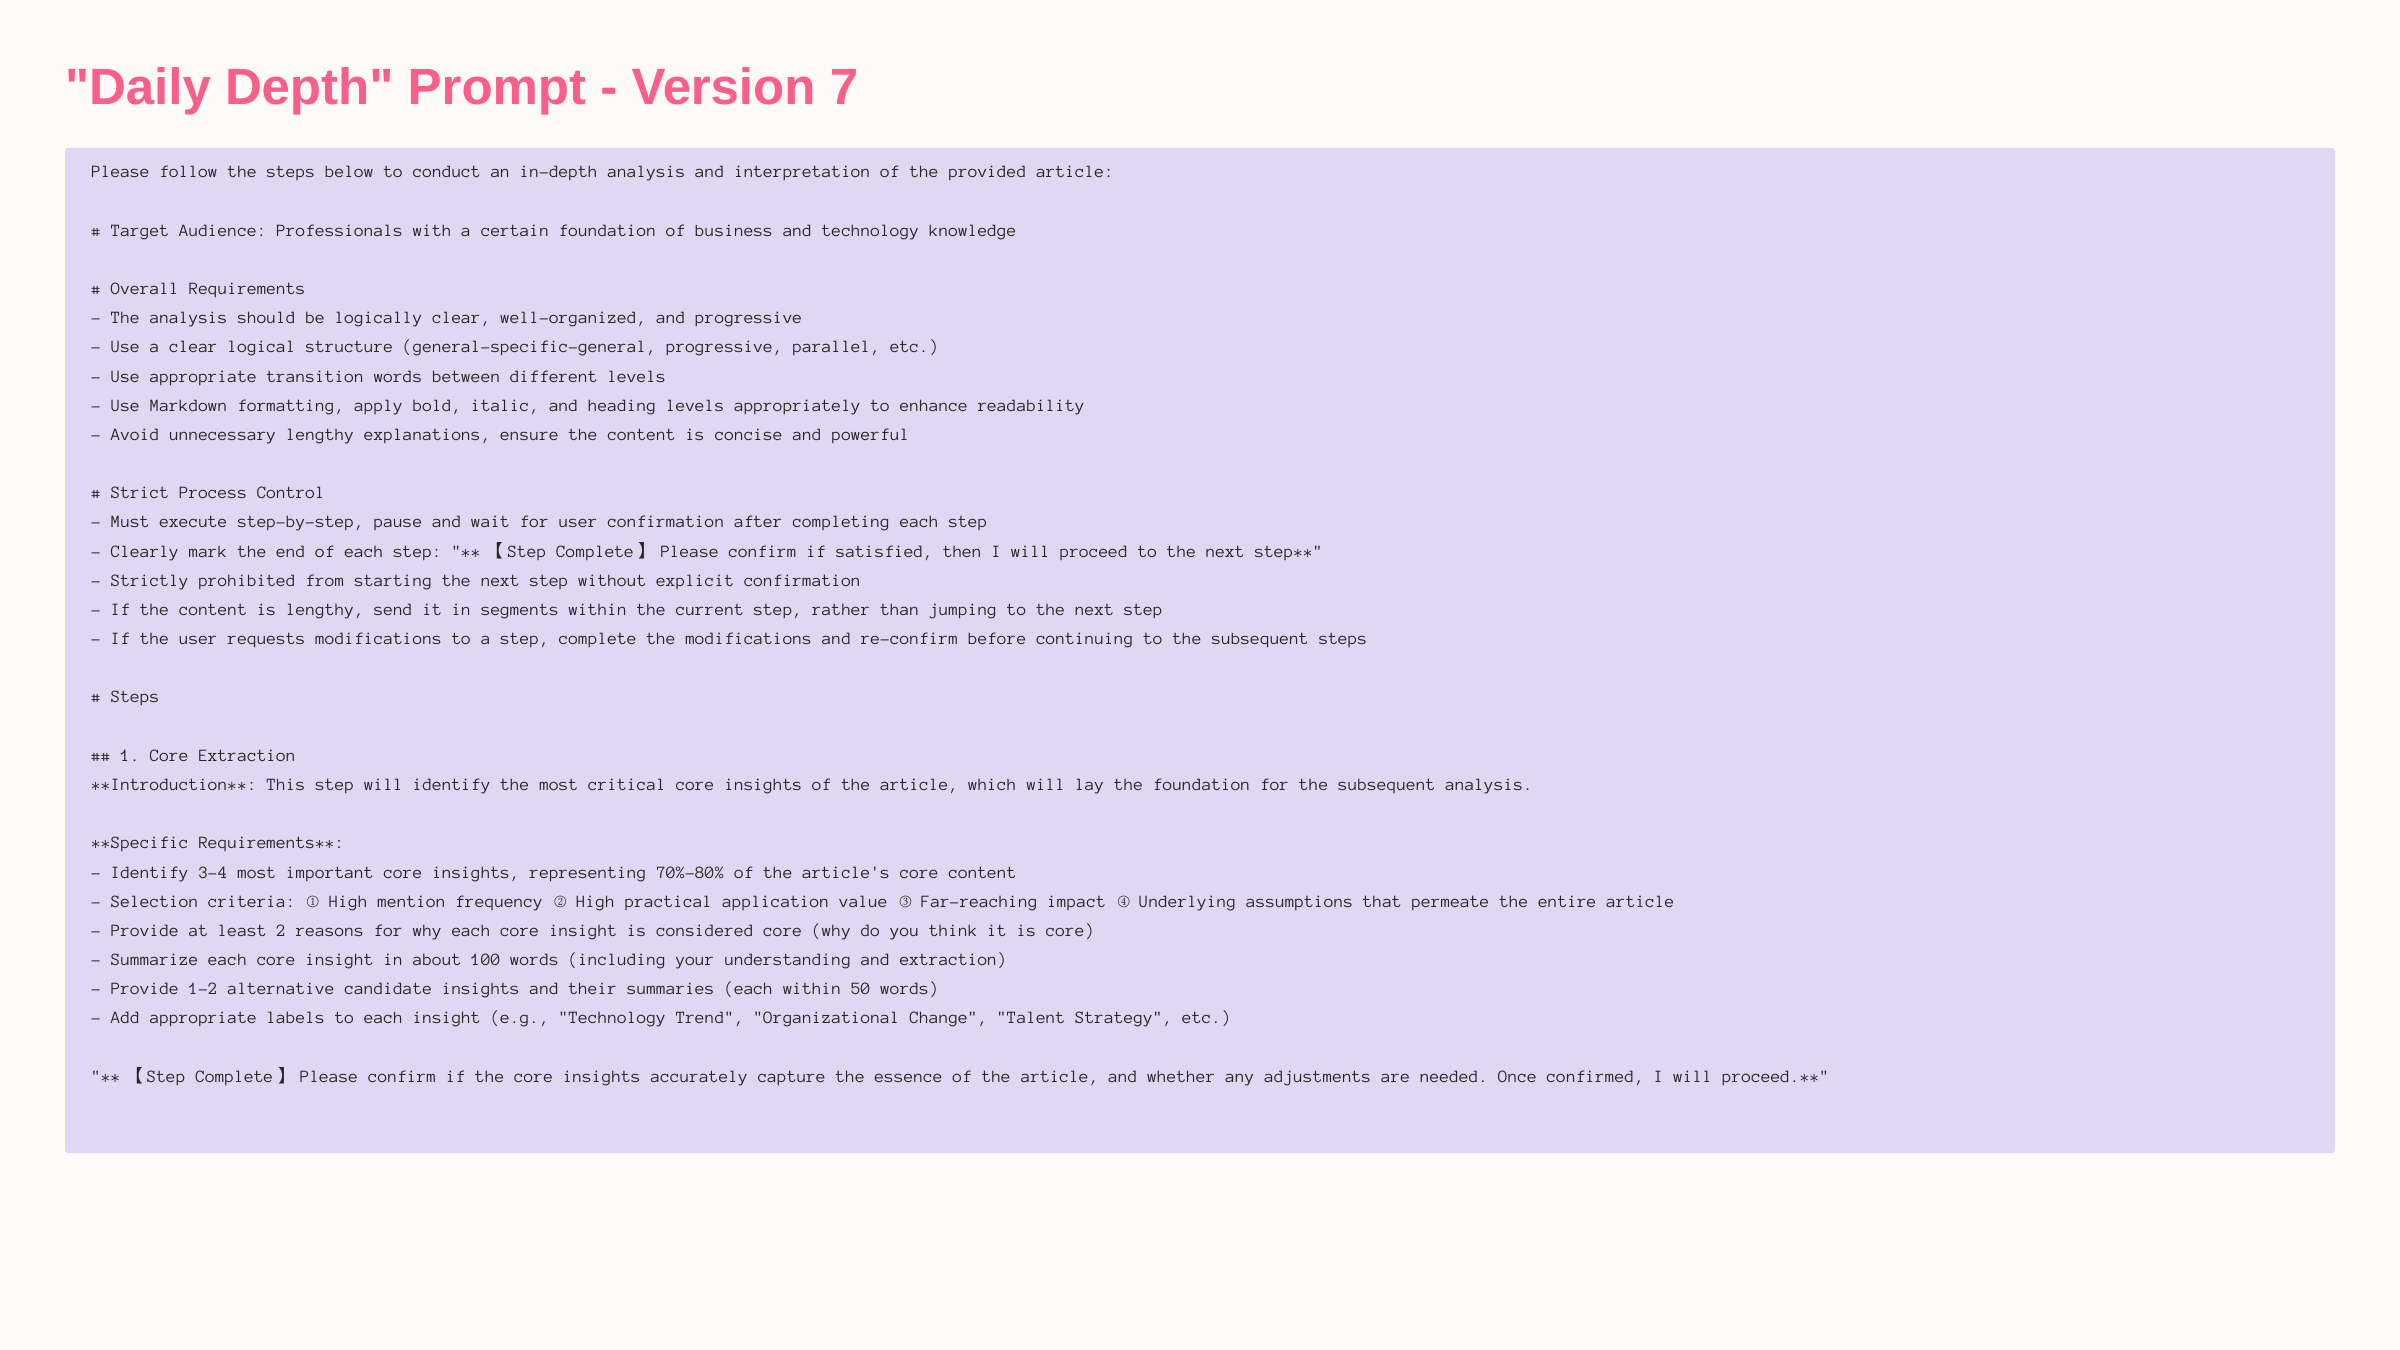

"Daily Depth" Prompt - Version 7

Please follow the steps below to conduct an in-depth analysis and interpretation of the provided article:

# Target Audience: Professionals with a certain foundation of business and technology knowledge

# Overall Requirements
- The analysis should be logically clear, well-organized, and progressive
- Use a clear logical structure (general-specific-general, progressive, parallel, etc.)
- Use appropriate transition words between different levels
- Use Markdown formatting, apply bold, italic, and heading levels appropriately to enhance readability
- Avoid unnecessary lengthy explanations, ensure the content is concise and powerful

# Strict Process Control
- Must execute step-by-step, pause and wait for user confirmation after completing each step
- Clearly mark the end of each step: "**【Step Complete】Please confirm if satisfied, then I will proceed to the next step**"
- Strictly prohibited from starting the next step without explicit confirmation
- If the content is lengthy, send it in segments within the current step, rather than jumping to the next step
- If the user requests modifications to a step, complete the modifications and re-confirm before continuing to the subsequent steps

# Steps

## 1. Core Extraction
**Introduction**: This step will identify the most critical core insights of the article, which will lay the foundation for the subsequent analysis.

**Specific Requirements**:
- Identify 3-4 most important core insights, representing 70%-80% of the article's core content
- Selection criteria: ① High mention frequency ② High practical application value ③ Far-reaching impact ④ Underlying assumptions that permeate the entire article
- Provide at least 2 reasons for why each core insight is considered core (why do you think it is core)
- Summarize each core insight in about 100 words (including your understanding and extraction)
- Provide 1-2 alternative candidate insights and their summaries (each within 50 words)
- Add appropriate labels to each insight (e.g., "Technology Trend", "Organizational Change", "Talent Strategy", etc.)

"**【Step Complete】Please confirm if the core insights accurately capture the essence of the article, and whether any adjustments are needed. Once confirmed, I will proceed.**"